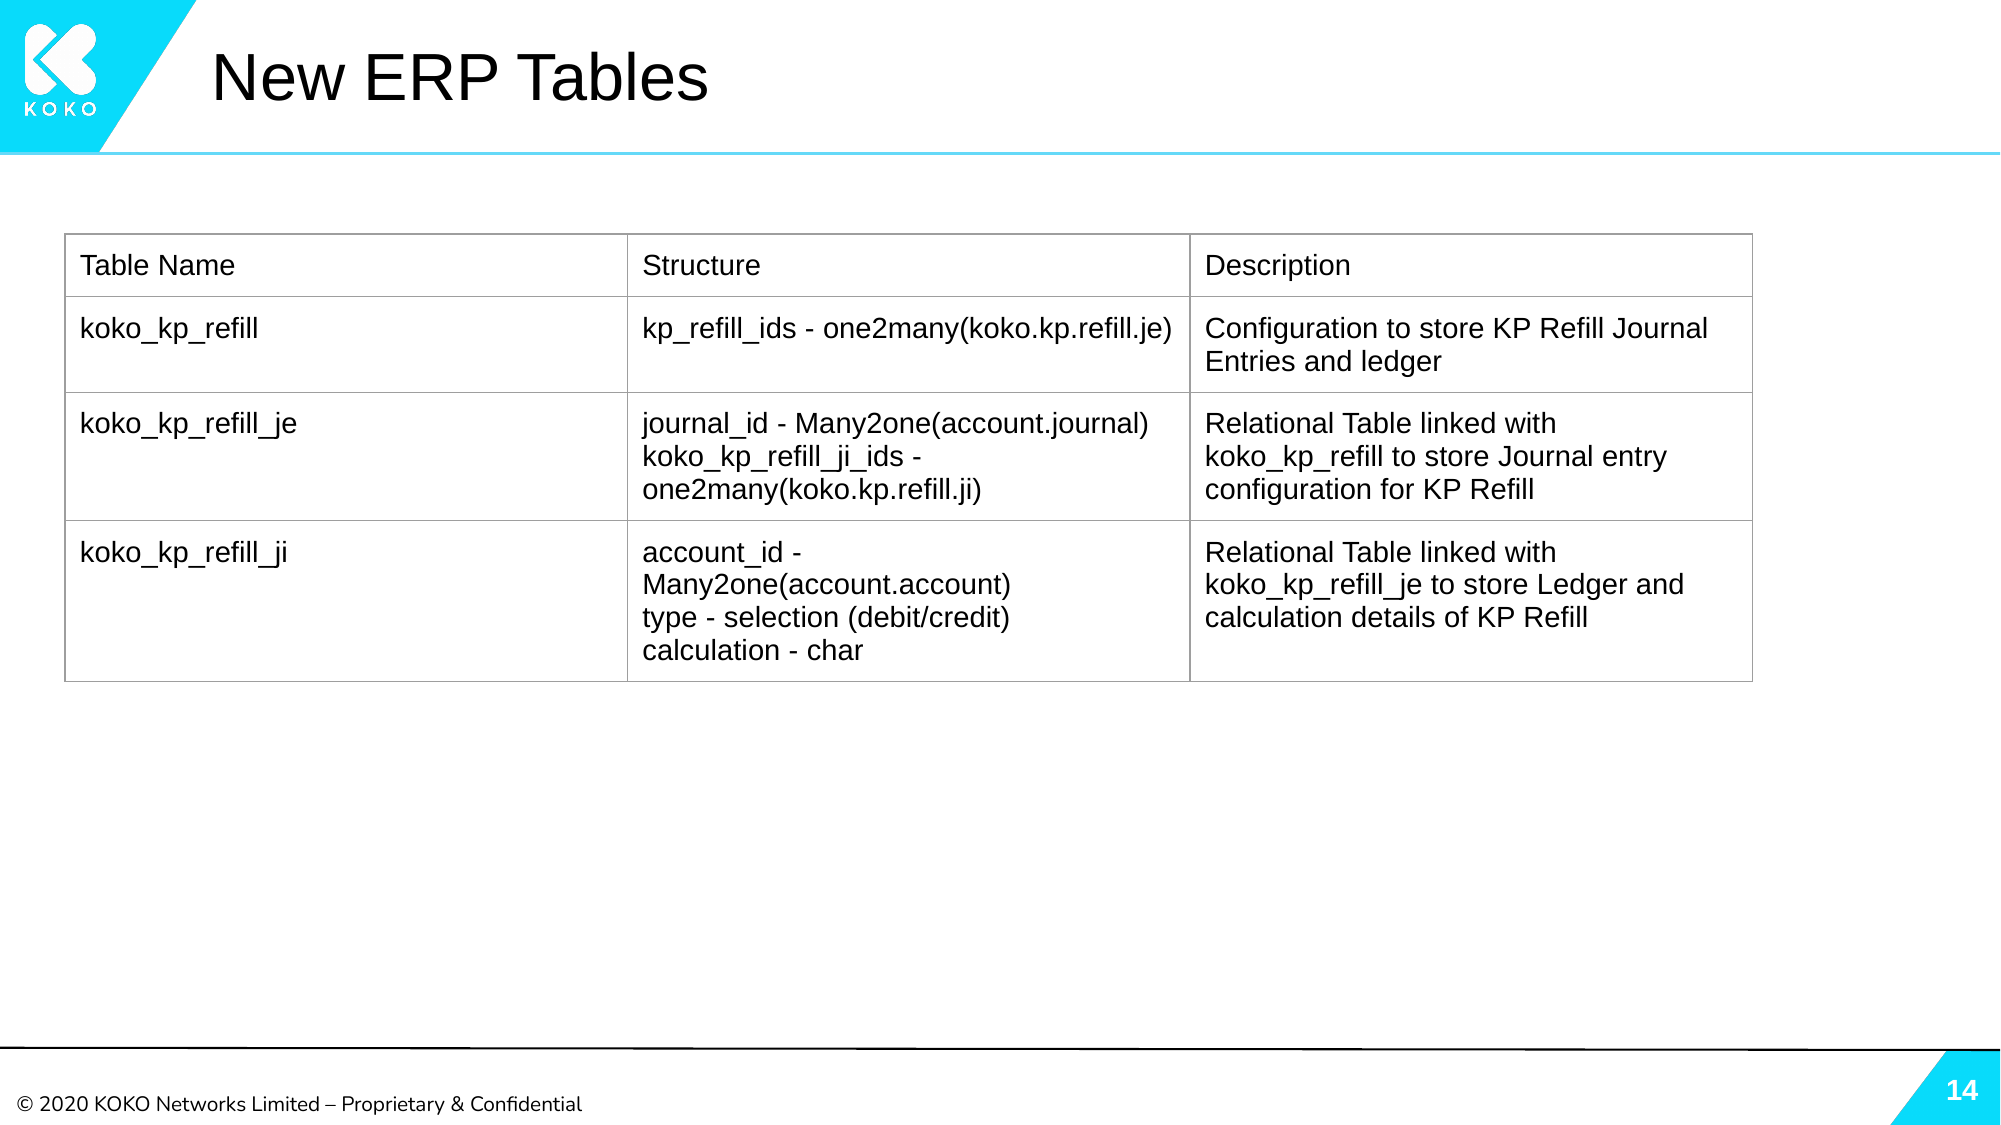

# New ERP Tables
| Table Name | Structure | Description |
| --- | --- | --- |
| koko\_kp\_refill | kp\_refill\_ids - one2many(koko.kp.refill.je) | Configuration to store KP Refill Journal Entries and ledger |
| koko\_kp\_refill\_je | journal\_id - Many2one(account.journal) koko\_kp\_refill\_ji\_ids - one2many(koko.kp.refill.ji) | Relational Table linked with koko\_kp\_refill to store Journal entry configuration for KP Refill |
| koko\_kp\_refill\_ji | account\_id - Many2one(account.account) type - selection (debit/credit) calculation - char | Relational Table linked with koko\_kp\_refill\_je to store Ledger and calculation details of KP Refill |
14